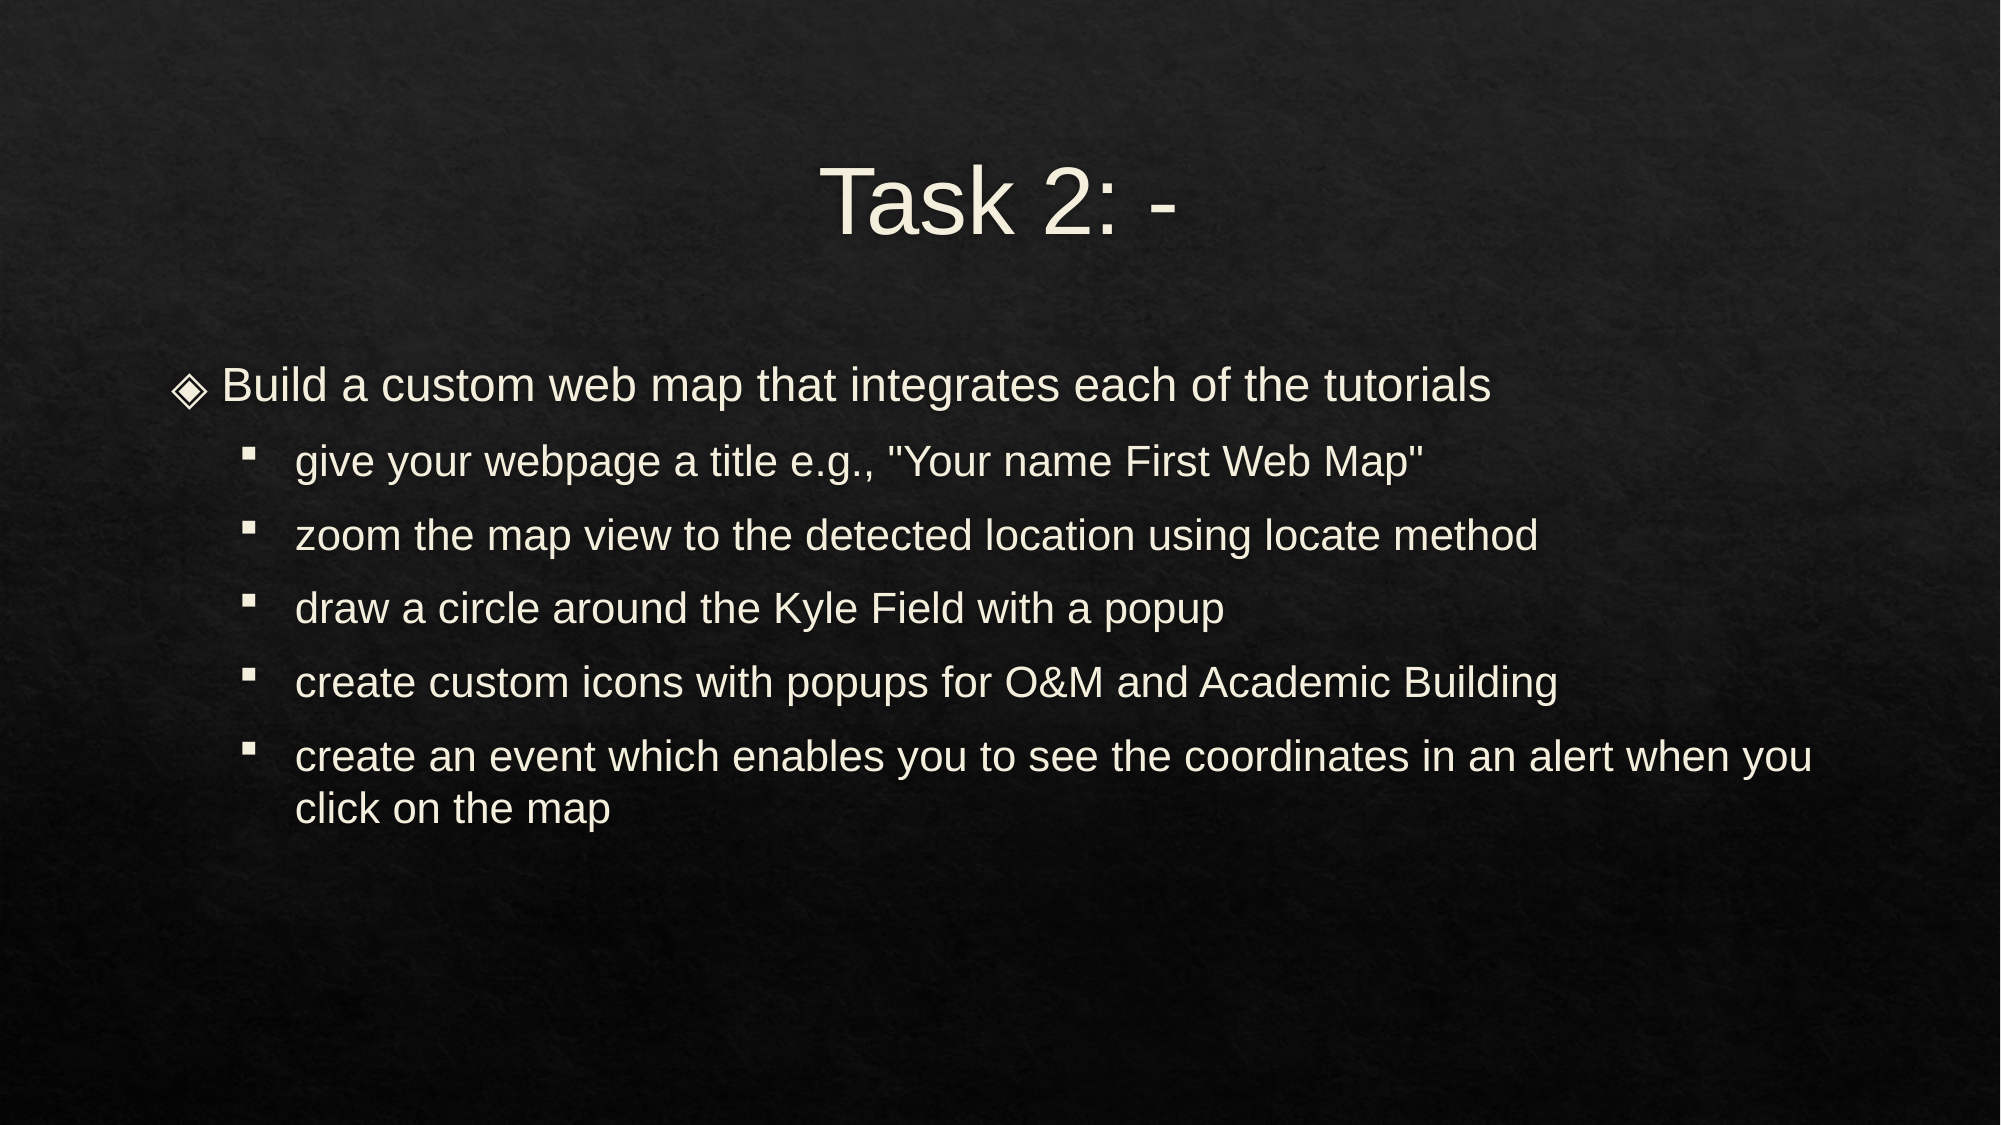

# Task 2: -
Build a custom web map that integrates each of the tutorials
give your webpage a title e.g., "Your name First Web Map"
zoom the map view to the detected location using locate method
draw a circle around the Kyle Field with a popup
create custom icons with popups for O&M and Academic Building
create an event which enables you to see the coordinates in an alert when you click on the map